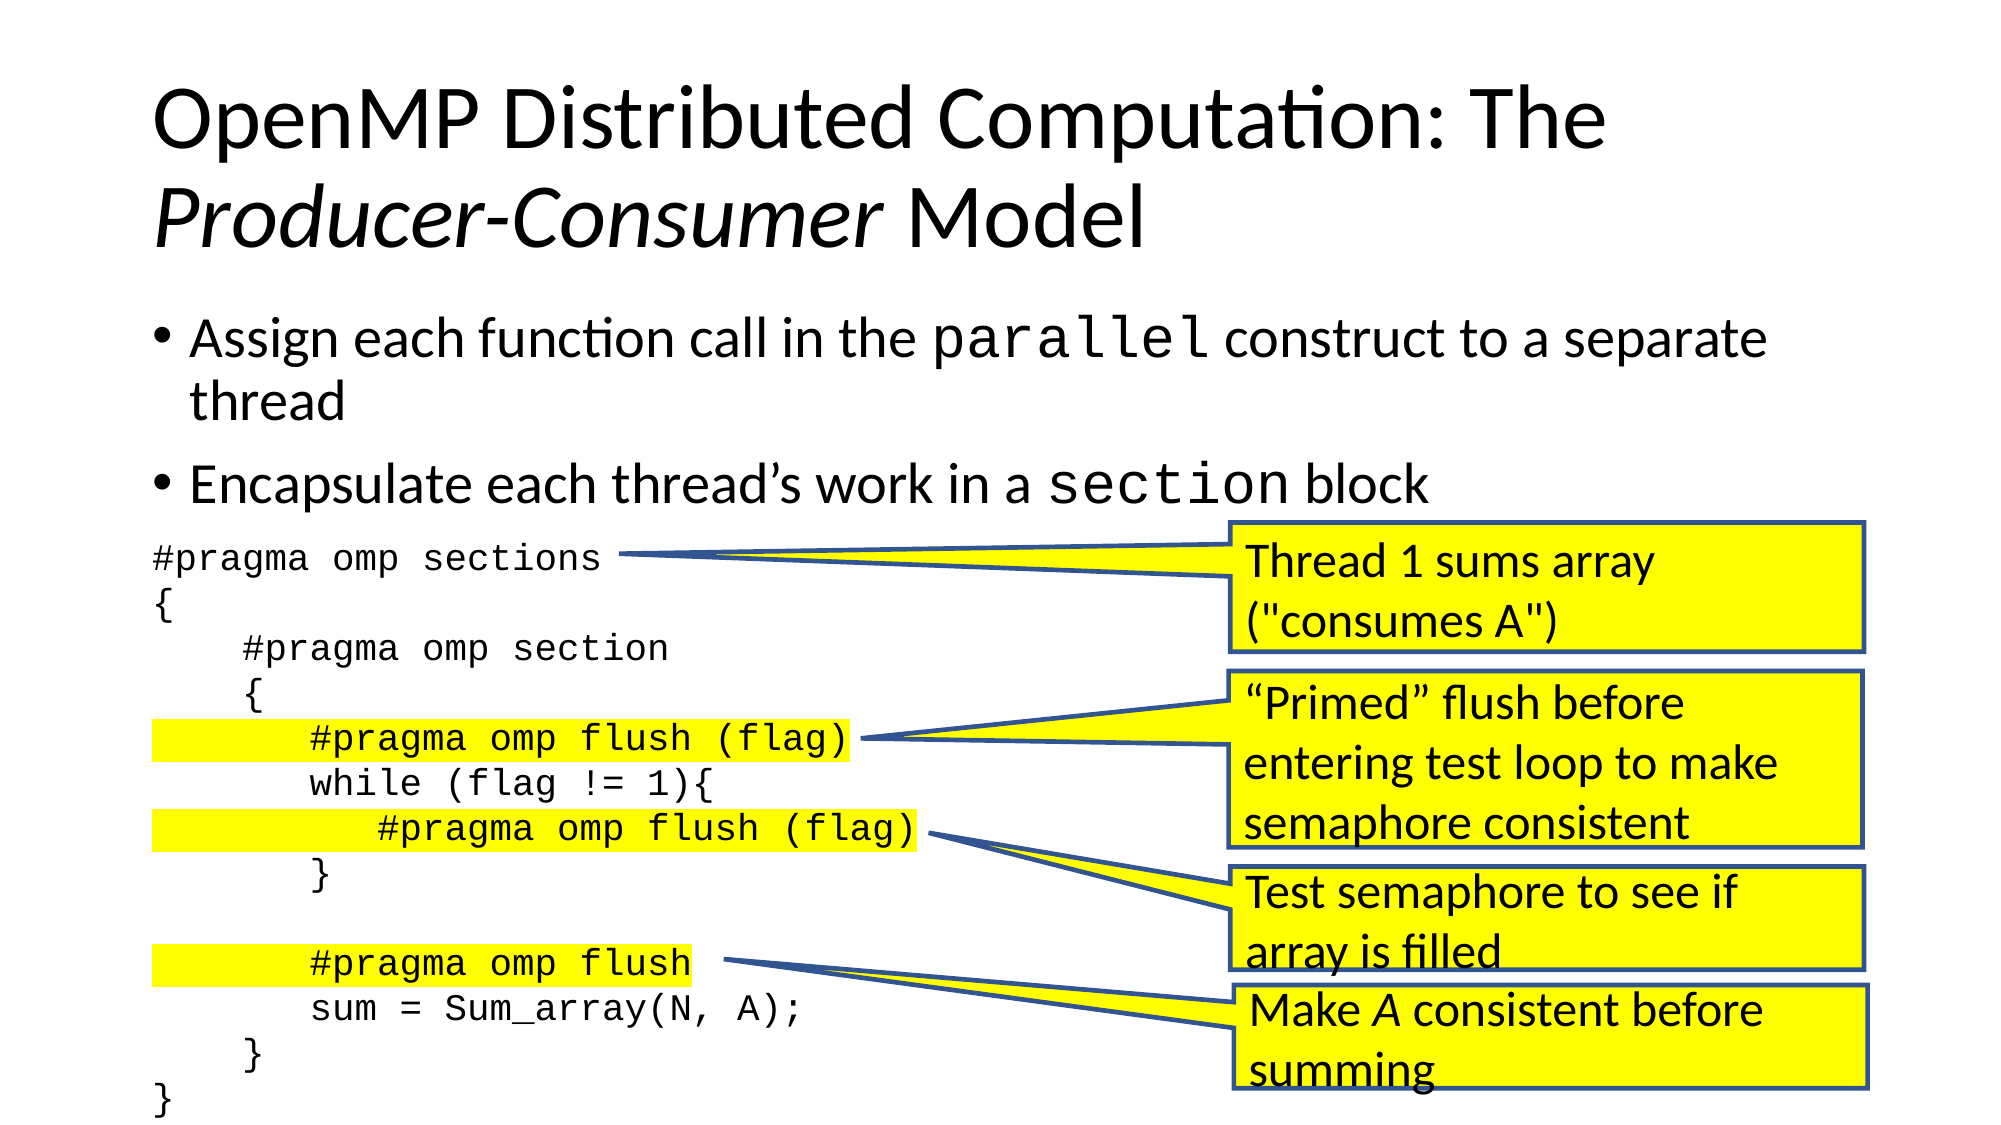

# OpenMP Distributed Computation: The Producer-Consumer Model
Assign each function call in the parallel construct to a separate thread
Encapsulate each thread’s work in a section block
Thread 1 sums array ("consumes A")
#pragma omp sections
{
    #pragma omp section
    {
       #pragma omp flush (flag)
       while (flag != 1){
          #pragma omp flush (flag)
       }

       #pragma omp flush
       sum = Sum_array(N, A);
    }
}
“Primed” flush before entering test loop to make semaphore consistent
Test semaphore to see if array is filled
Make A consistent before summing